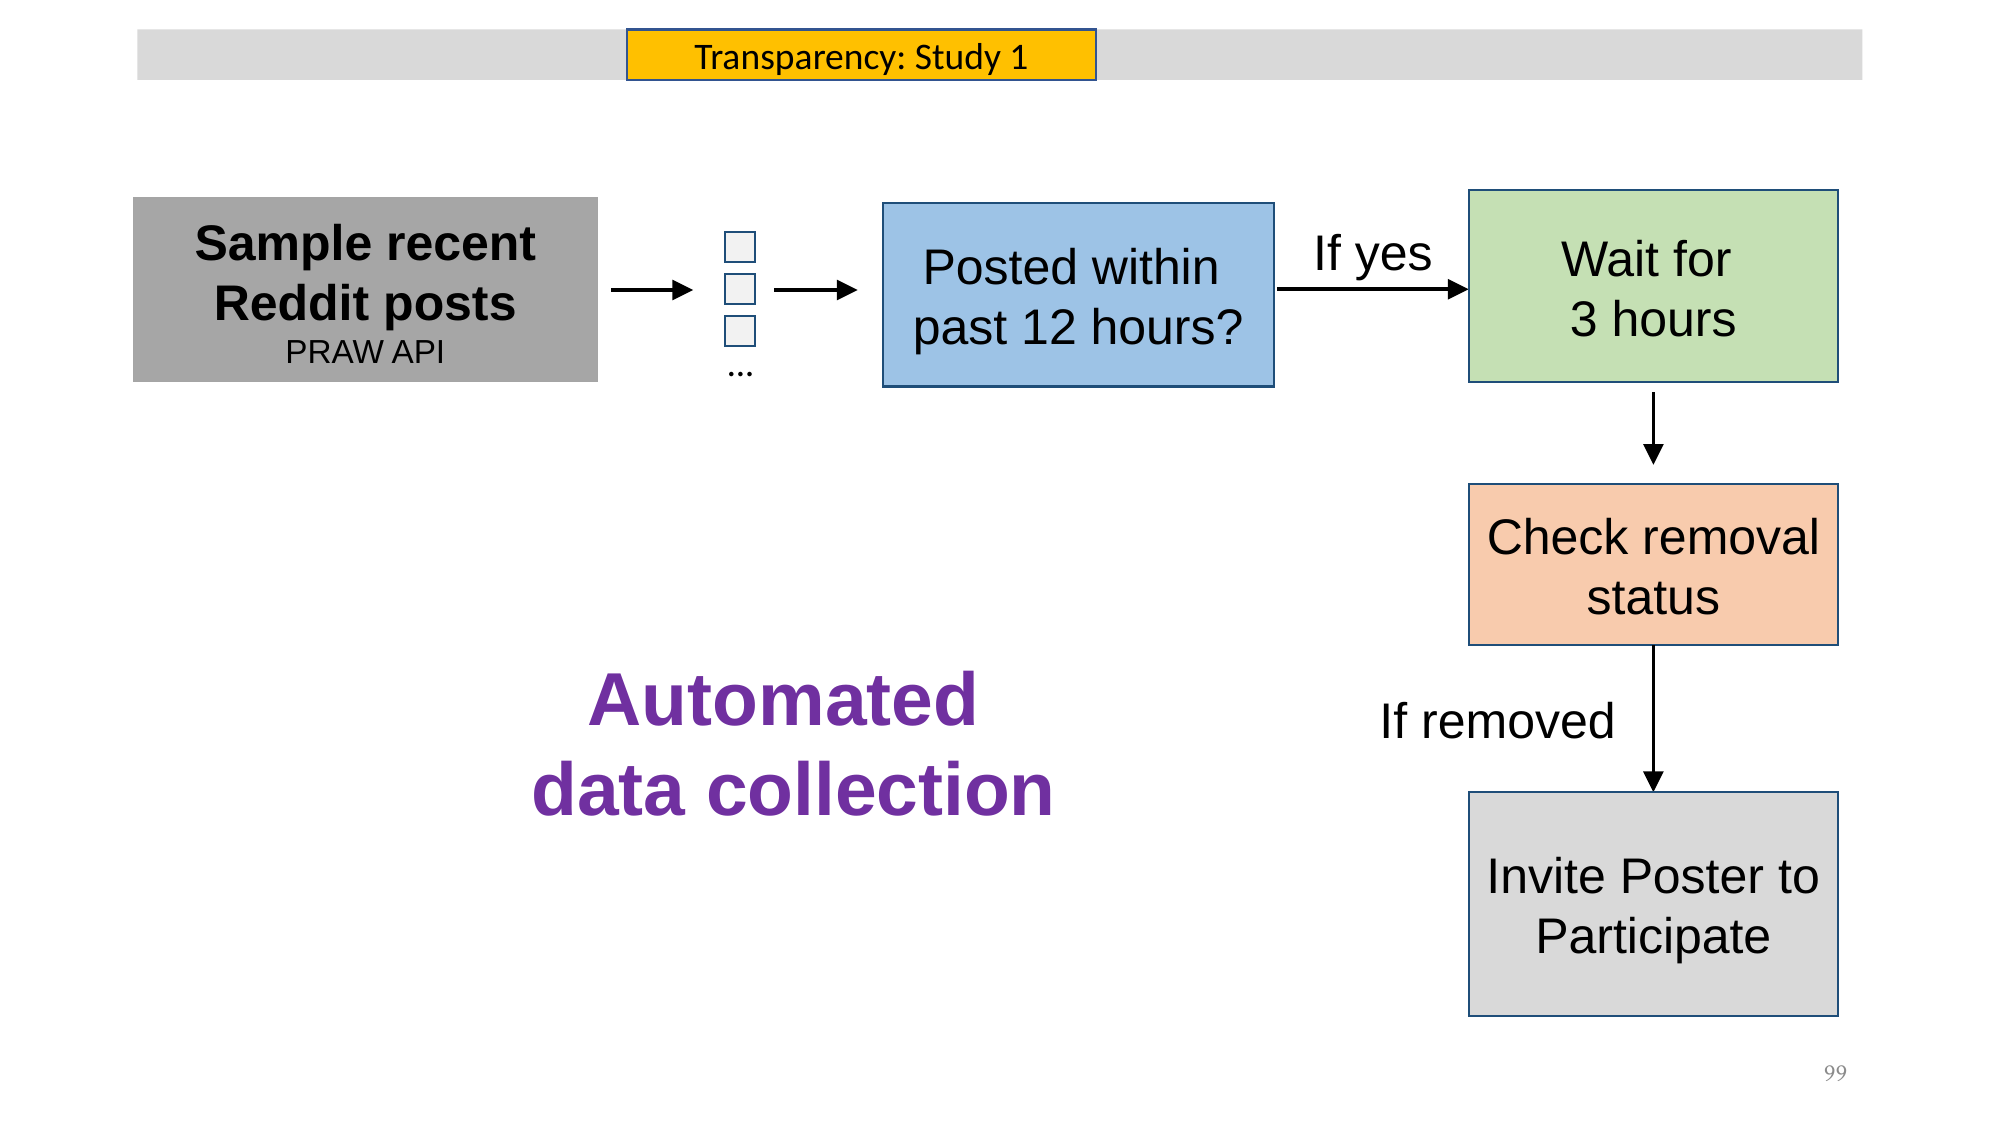

Transparency: Study 1
Wait for
3 hours
Sample recent Reddit posts
PRAW API
Posted within
past 12 hours?
If yes

…
Check removal status
Automated
data collection
If removed
Invite Poster to Participate
99